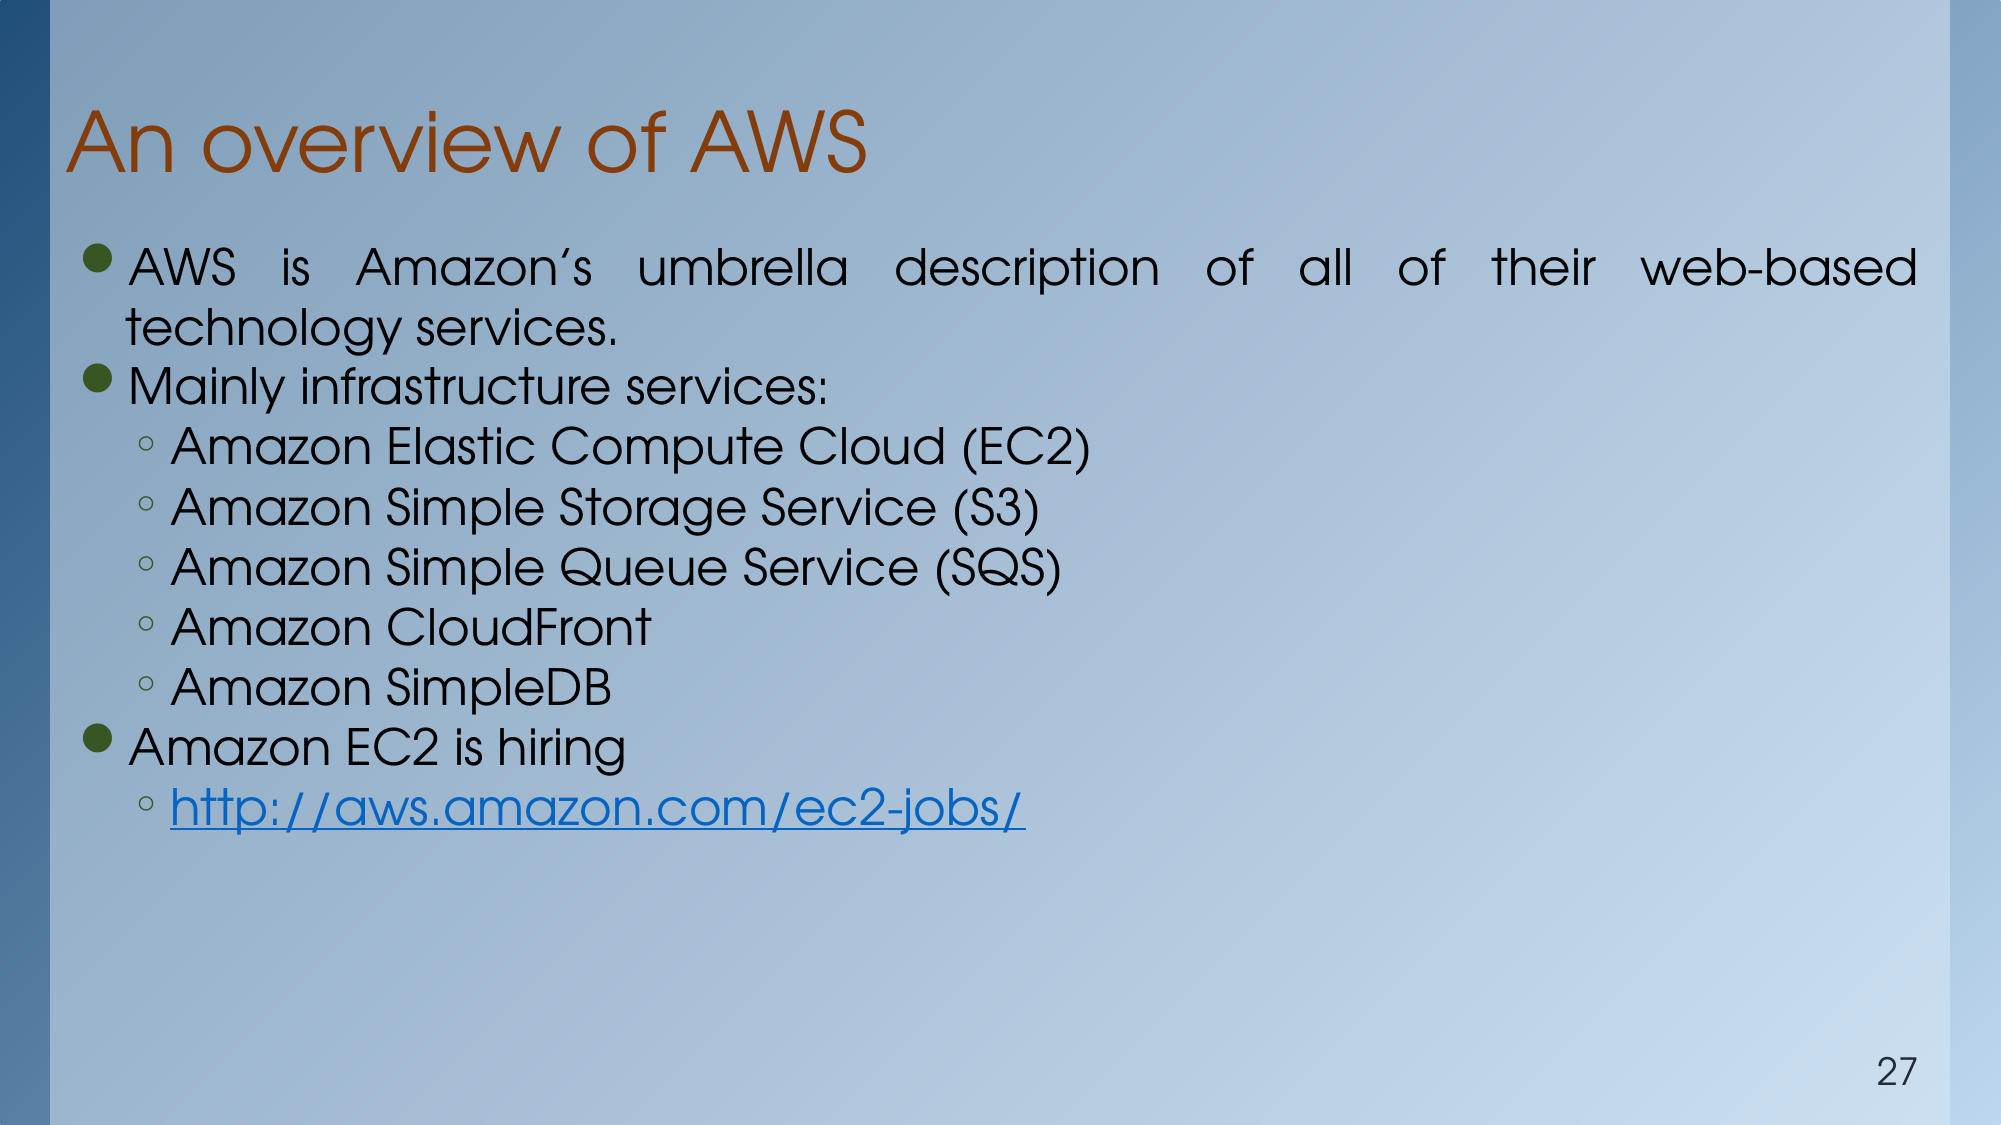

# An overview of AWS
AWS is Amazon’s umbrella description of all of their web-based technology services.
Mainly infrastructure services:
Amazon Elastic Compute Cloud (EC2)
Amazon Simple Storage Service (S3)
Amazon Simple Queue Service (SQS)
Amazon CloudFront
Amazon SimpleDB
Amazon EC2 is hiring
http://aws.amazon.com/ec2-jobs/

27